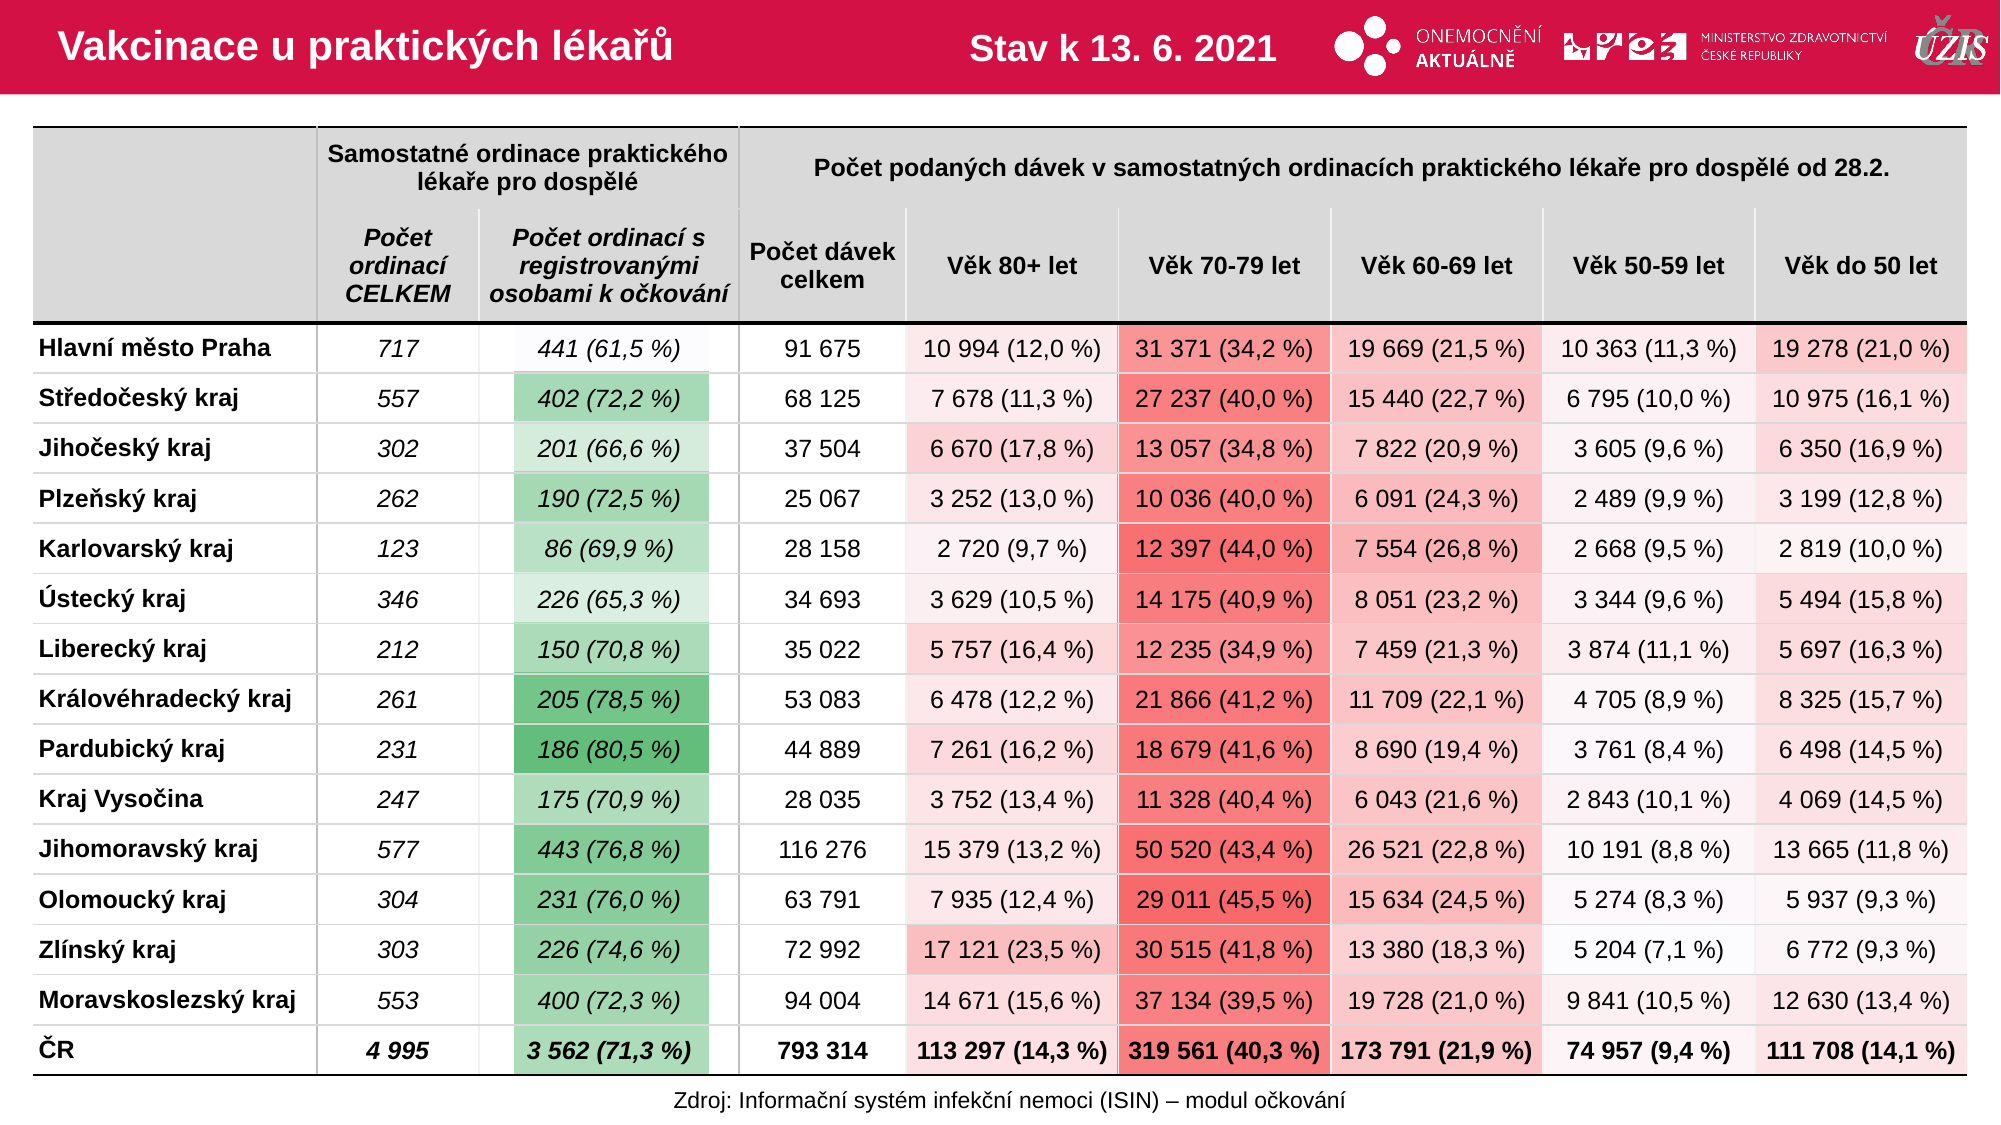

# Vakcinace u praktických lékařů
Stav k 13. 6. 2021
|  | Samostatné ordinace praktického lékaře pro dospělé |  | Počet podaných dávek v samostatných ordinacích praktického lékaře pro dospělé od 28.2. |  |  |  |  |  |
| --- | --- | --- | --- | --- | --- | --- | --- | --- |
|  | Počet ordinací CELKEM | Počet ordinací s registrovanými osobami k očkování | Počet dávek celkem | Věk 80+ let | Věk 70-79 let | Věk 60-69 let | Věk 50-59 let | Věk do 50 let |
| Hlavní město Praha | 717 | 441 (61,5 %) | 91 675 | 10 994 (12,0 %) | 31 371 (34,2 %) | 19 669 (21,5 %) | 10 363 (11,3 %) | 19 278 (21,0 %) |
| Středočeský kraj | 557 | 402 (72,2 %) | 68 125 | 7 678 (11,3 %) | 27 237 (40,0 %) | 15 440 (22,7 %) | 6 795 (10,0 %) | 10 975 (16,1 %) |
| Jihočeský kraj | 302 | 201 (66,6 %) | 37 504 | 6 670 (17,8 %) | 13 057 (34,8 %) | 7 822 (20,9 %) | 3 605 (9,6 %) | 6 350 (16,9 %) |
| Plzeňský kraj | 262 | 190 (72,5 %) | 25 067 | 3 252 (13,0 %) | 10 036 (40,0 %) | 6 091 (24,3 %) | 2 489 (9,9 %) | 3 199 (12,8 %) |
| Karlovarský kraj | 123 | 86 (69,9 %) | 28 158 | 2 720 (9,7 %) | 12 397 (44,0 %) | 7 554 (26,8 %) | 2 668 (9,5 %) | 2 819 (10,0 %) |
| Ústecký kraj | 346 | 226 (65,3 %) | 34 693 | 3 629 (10,5 %) | 14 175 (40,9 %) | 8 051 (23,2 %) | 3 344 (9,6 %) | 5 494 (15,8 %) |
| Liberecký kraj | 212 | 150 (70,8 %) | 35 022 | 5 757 (16,4 %) | 12 235 (34,9 %) | 7 459 (21,3 %) | 3 874 (11,1 %) | 5 697 (16,3 %) |
| Královéhradecký kraj | 261 | 205 (78,5 %) | 53 083 | 6 478 (12,2 %) | 21 866 (41,2 %) | 11 709 (22,1 %) | 4 705 (8,9 %) | 8 325 (15,7 %) |
| Pardubický kraj | 231 | 186 (80,5 %) | 44 889 | 7 261 (16,2 %) | 18 679 (41,6 %) | 8 690 (19,4 %) | 3 761 (8,4 %) | 6 498 (14,5 %) |
| Kraj Vysočina | 247 | 175 (70,9 %) | 28 035 | 3 752 (13,4 %) | 11 328 (40,4 %) | 6 043 (21,6 %) | 2 843 (10,1 %) | 4 069 (14,5 %) |
| Jihomoravský kraj | 577 | 443 (76,8 %) | 116 276 | 15 379 (13,2 %) | 50 520 (43,4 %) | 26 521 (22,8 %) | 10 191 (8,8 %) | 13 665 (11,8 %) |
| Olomoucký kraj | 304 | 231 (76,0 %) | 63 791 | 7 935 (12,4 %) | 29 011 (45,5 %) | 15 634 (24,5 %) | 5 274 (8,3 %) | 5 937 (9,3 %) |
| Zlínský kraj | 303 | 226 (74,6 %) | 72 992 | 17 121 (23,5 %) | 30 515 (41,8 %) | 13 380 (18,3 %) | 5 204 (7,1 %) | 6 772 (9,3 %) |
| Moravskoslezský kraj | 553 | 400 (72,3 %) | 94 004 | 14 671 (15,6 %) | 37 134 (39,5 %) | 19 728 (21,0 %) | 9 841 (10,5 %) | 12 630 (13,4 %) |
| ČR | 4 995 | 3 562 (71,3 %) | 793 314 | 113 297 (14,3 %) | 319 561 (40,3 %) | 173 791 (21,9 %) | 74 957 (9,4 %) | 111 708 (14,1 %) |
|  |
| --- |
|  |
|  |
|  |
|  |
|  |
|  |
|  |
|  |
|  |
|  |
|  |
|  |
|  |
|  |
|  |  |  |  |  |
| --- | --- | --- | --- | --- |
|  |  |  |  |  |
|  |  |  |  |  |
|  |  |  |  |  |
|  |  |  |  |  |
|  |  |  |  |  |
|  |  |  |  |  |
|  |  |  |  |  |
|  |  |  |  |  |
|  |  |  |  |  |
|  |  |  |  |  |
|  |  |  |  |  |
|  |  |  |  |  |
|  |  |  |  |  |
|  |  |  |  |  |
Zdroj: Informační systém infekční nemoci (ISIN) – modul očkování